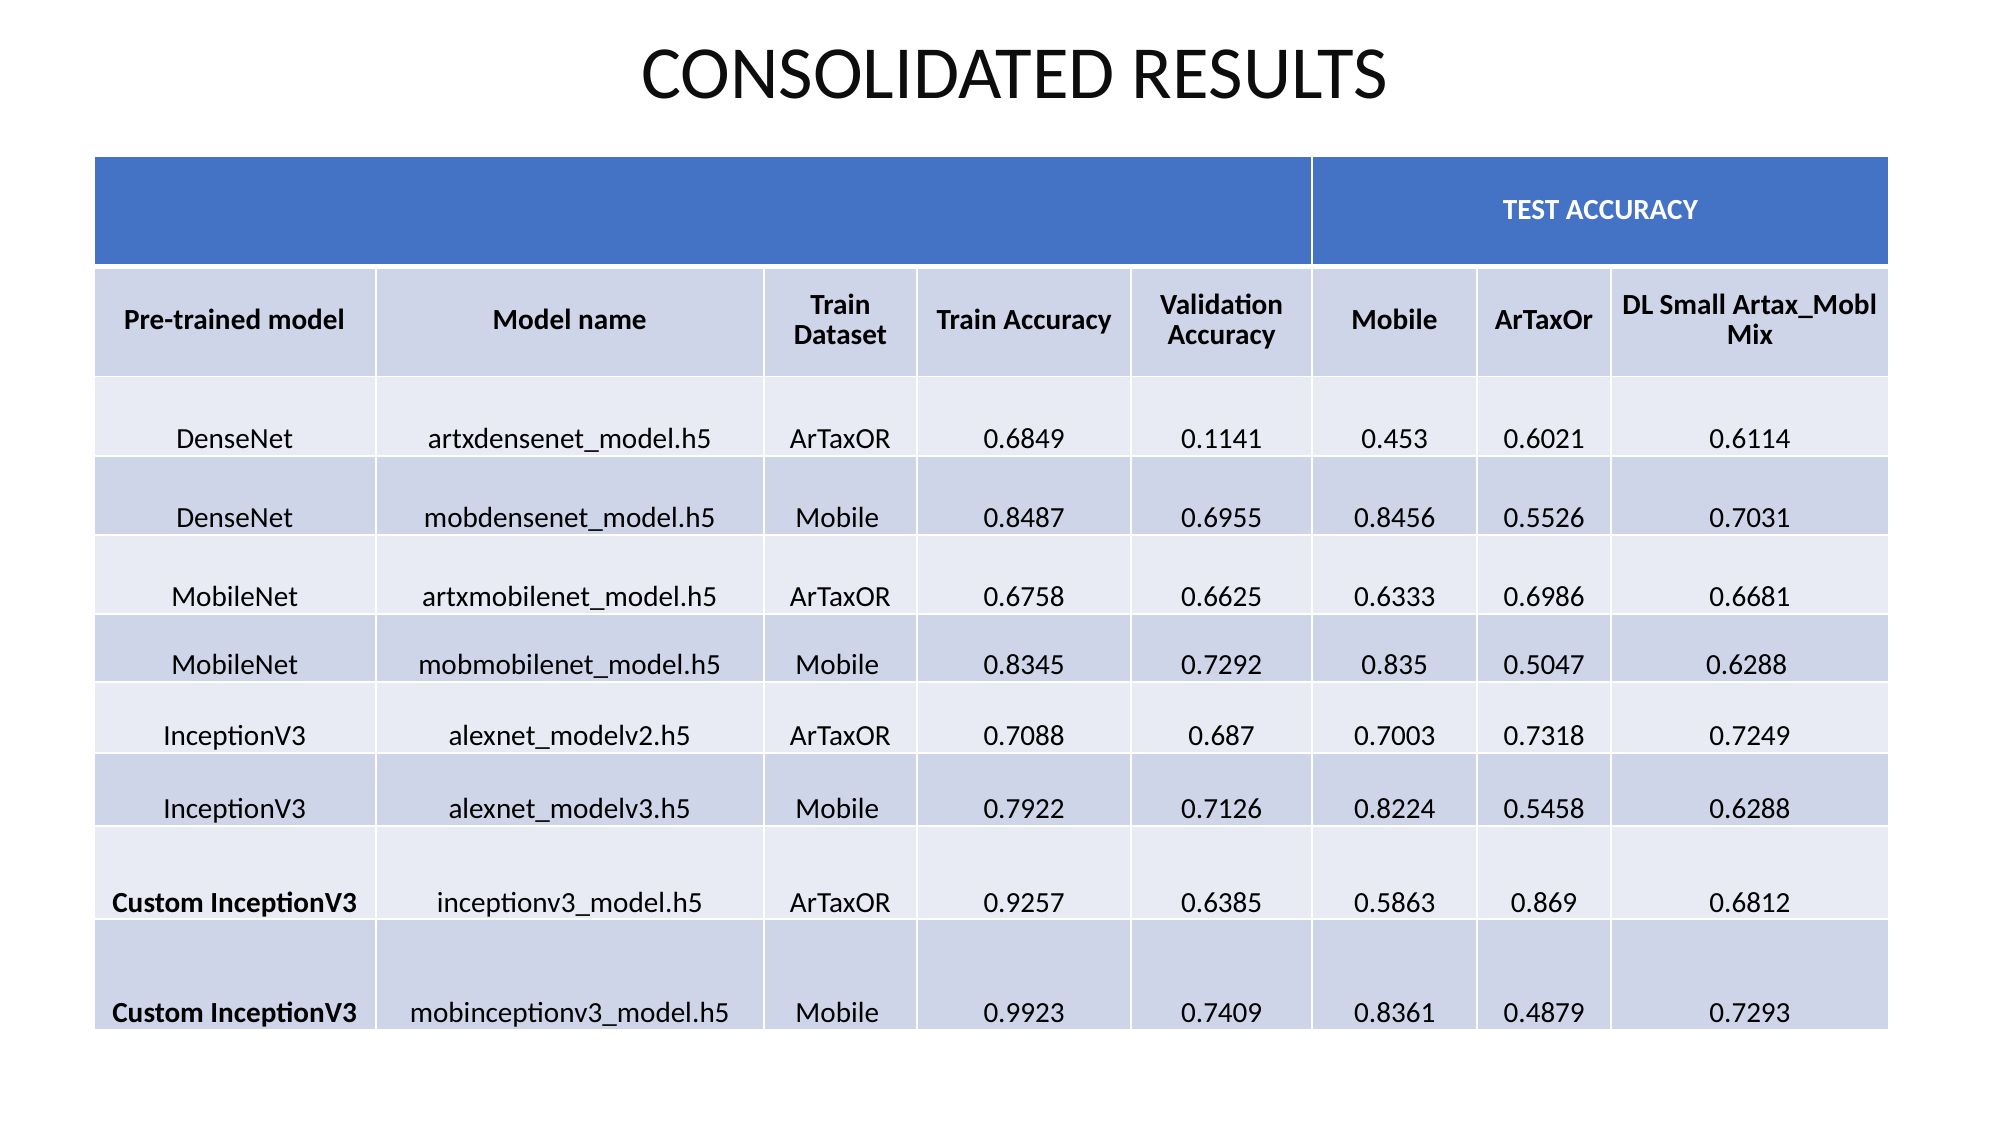

CONSOLIDATED RESULTS
|  |  |  |  |  | TEST ACCURACY |  |  |
| --- | --- | --- | --- | --- | --- | --- | --- |
| Pre-trained model | Model name | Train Dataset | Train Accuracy | Validation Accuracy | Mobile | ArTaxOr | DL Small Artax\_Mobl Mix |
| DenseNet | artxdensenet\_model.h5 | ArTaxOR | 0.6849 | 0.1141 | 0.453 | 0.6021 | 0.6114 |
| DenseNet | mobdensenet\_model.h5 | Mobile | 0.8487 | 0.6955 | 0.8456 | 0.5526 | 0.7031 |
| MobileNet | artxmobilenet\_model.h5 | ArTaxOR | 0.6758 | 0.6625 | 0.6333 | 0.6986 | 0.6681 |
| MobileNet | mobmobilenet\_model.h5 | Mobile | 0.8345 | 0.7292 | 0.835 | 0.5047 | 0.6288 |
| InceptionV3 | alexnet\_modelv2.h5 | ArTaxOR | 0.7088 | 0.687 | 0.7003 | 0.7318 | 0.7249 |
| InceptionV3 | alexnet\_modelv3.h5 | Mobile | 0.7922 | 0.7126 | 0.8224 | 0.5458 | 0.6288 |
| Custom InceptionV3 | inceptionv3\_model.h5 | ArTaxOR | 0.9257 | 0.6385 | 0.5863 | 0.869 | 0.6812 |
| Custom InceptionV3 | mobinceptionv3\_model.h5 | Mobile | 0.9923 | 0.7409 | 0.8361 | 0.4879 | 0.7293 |